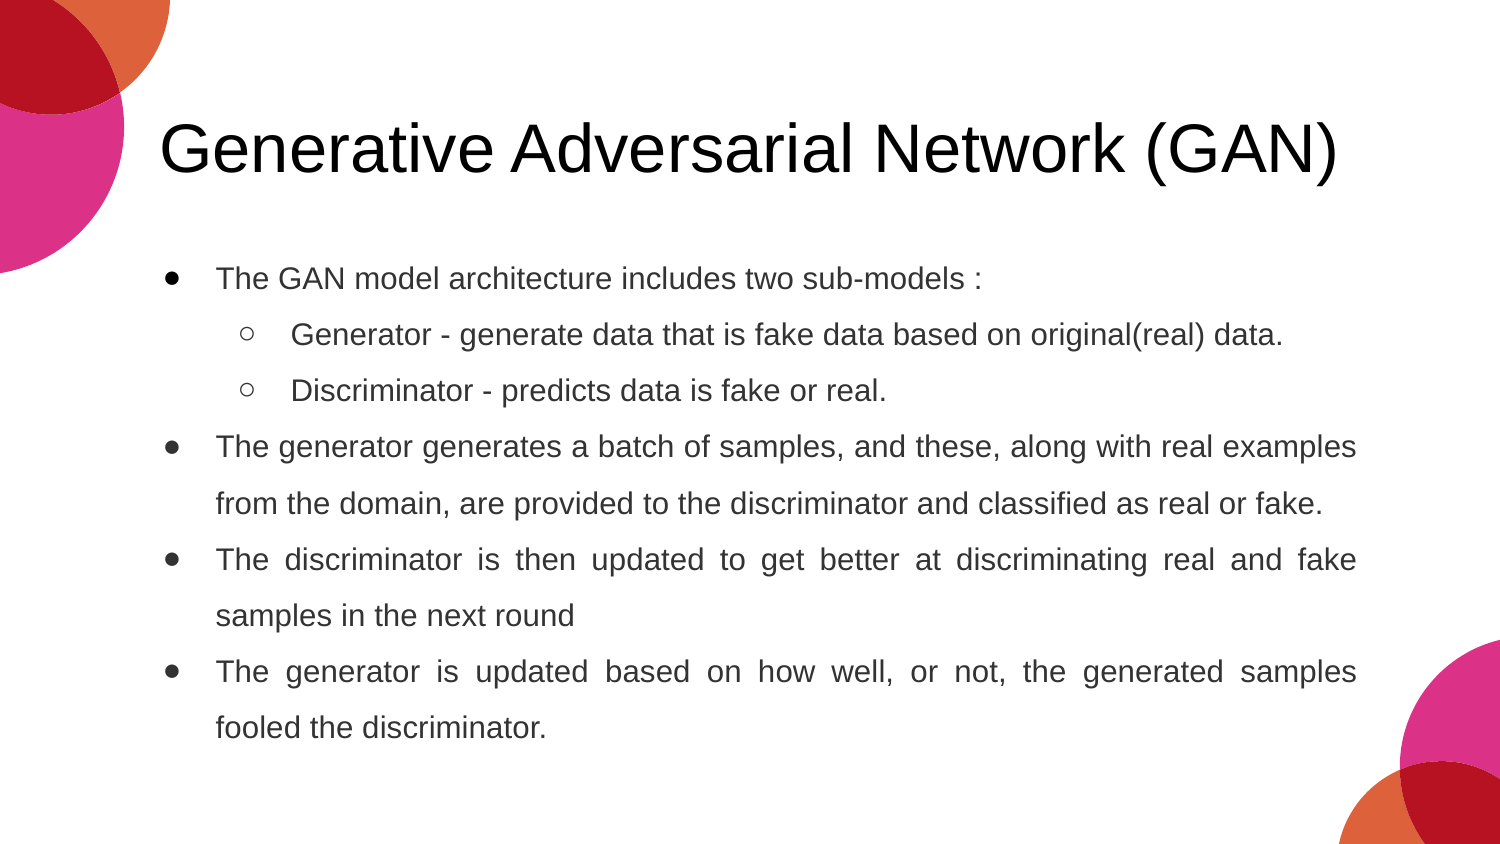

# Generative Adversarial Network (GAN)
The GAN model architecture includes two sub-models :
Generator - generate data that is fake data based on original(real) data.
Discriminator - predicts data is fake or real.
The generator generates a batch of samples, and these, along with real examples from the domain, are provided to the discriminator and classified as real or fake.
The discriminator is then updated to get better at discriminating real and fake samples in the next round
The generator is updated based on how well, or not, the generated samples fooled the discriminator.